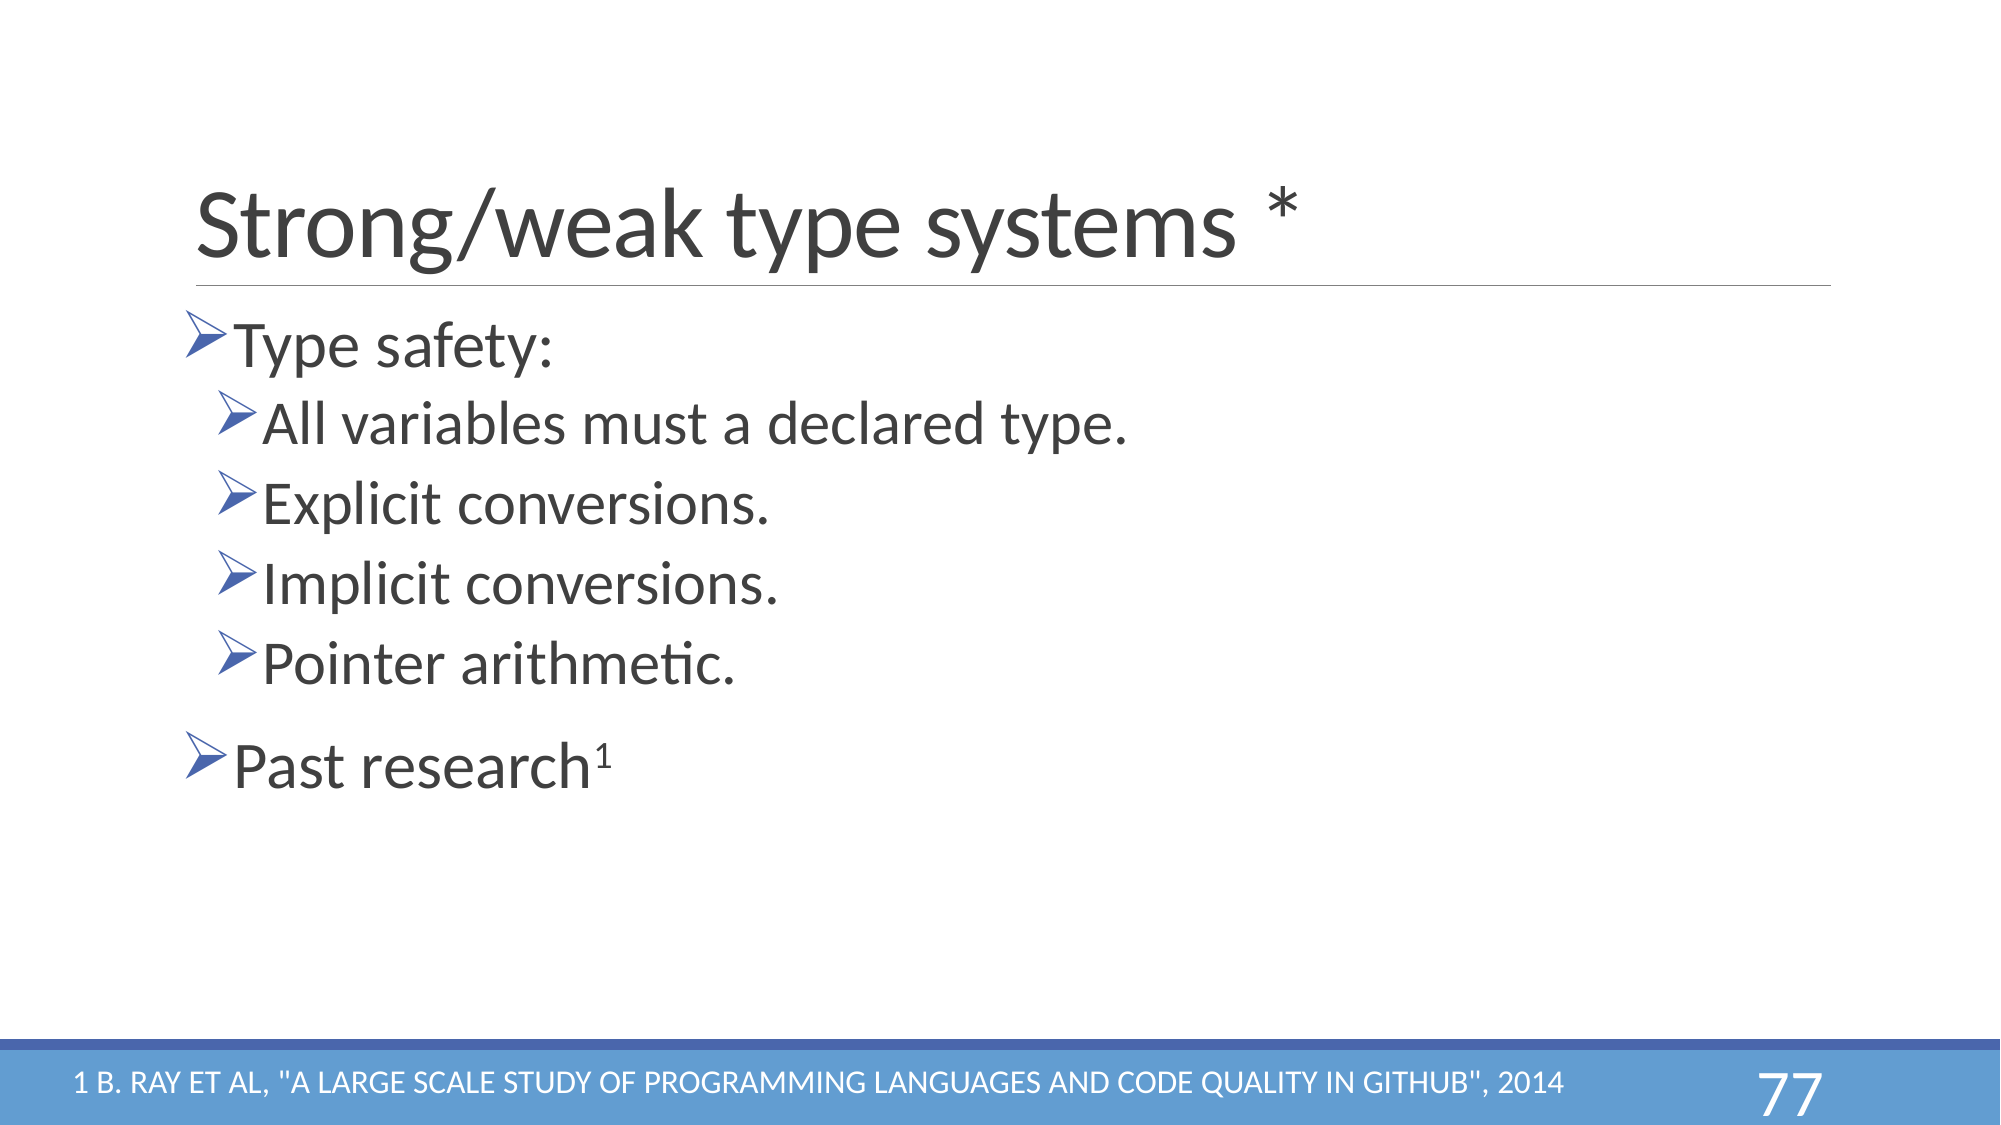

# Strong/weak type systems *
Type safety:
All variables must a declared type.
Explicit conversions.
Implicit conversions.
Pointer arithmetic.
Past research1

1 B. Ray et al, "A Large scale study of programming languages and code quality in GitHub", 2014
77